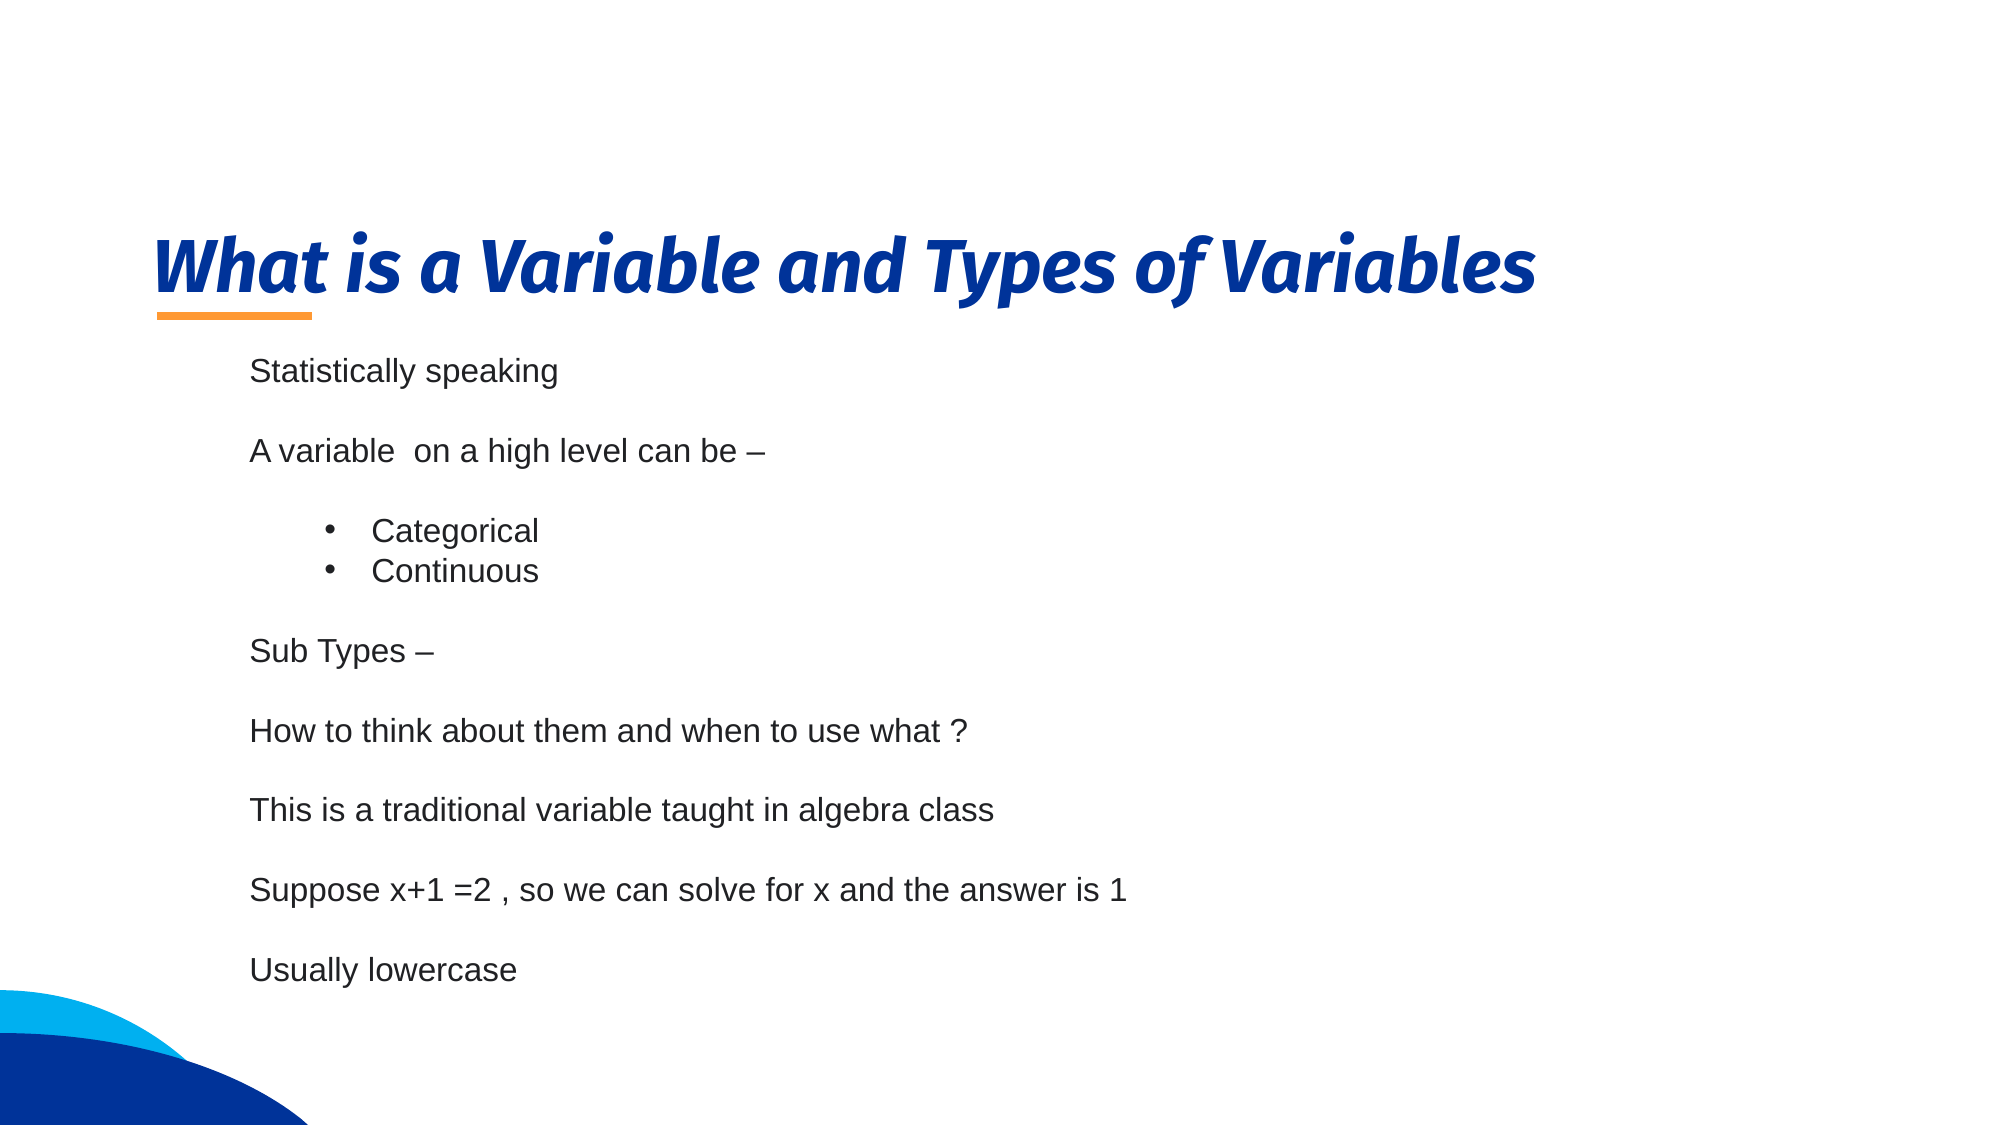

What is a Variable and Types of Variables

Statistically speaking

A variable  on a high level can be –

Categorical
Continuous

Sub Types –

How to think about them and when to use what ?

This is a traditional variable taught in algebra class

Suppose x+1 =2 , so we can solve for x and the answer is 1

Usually lowercase